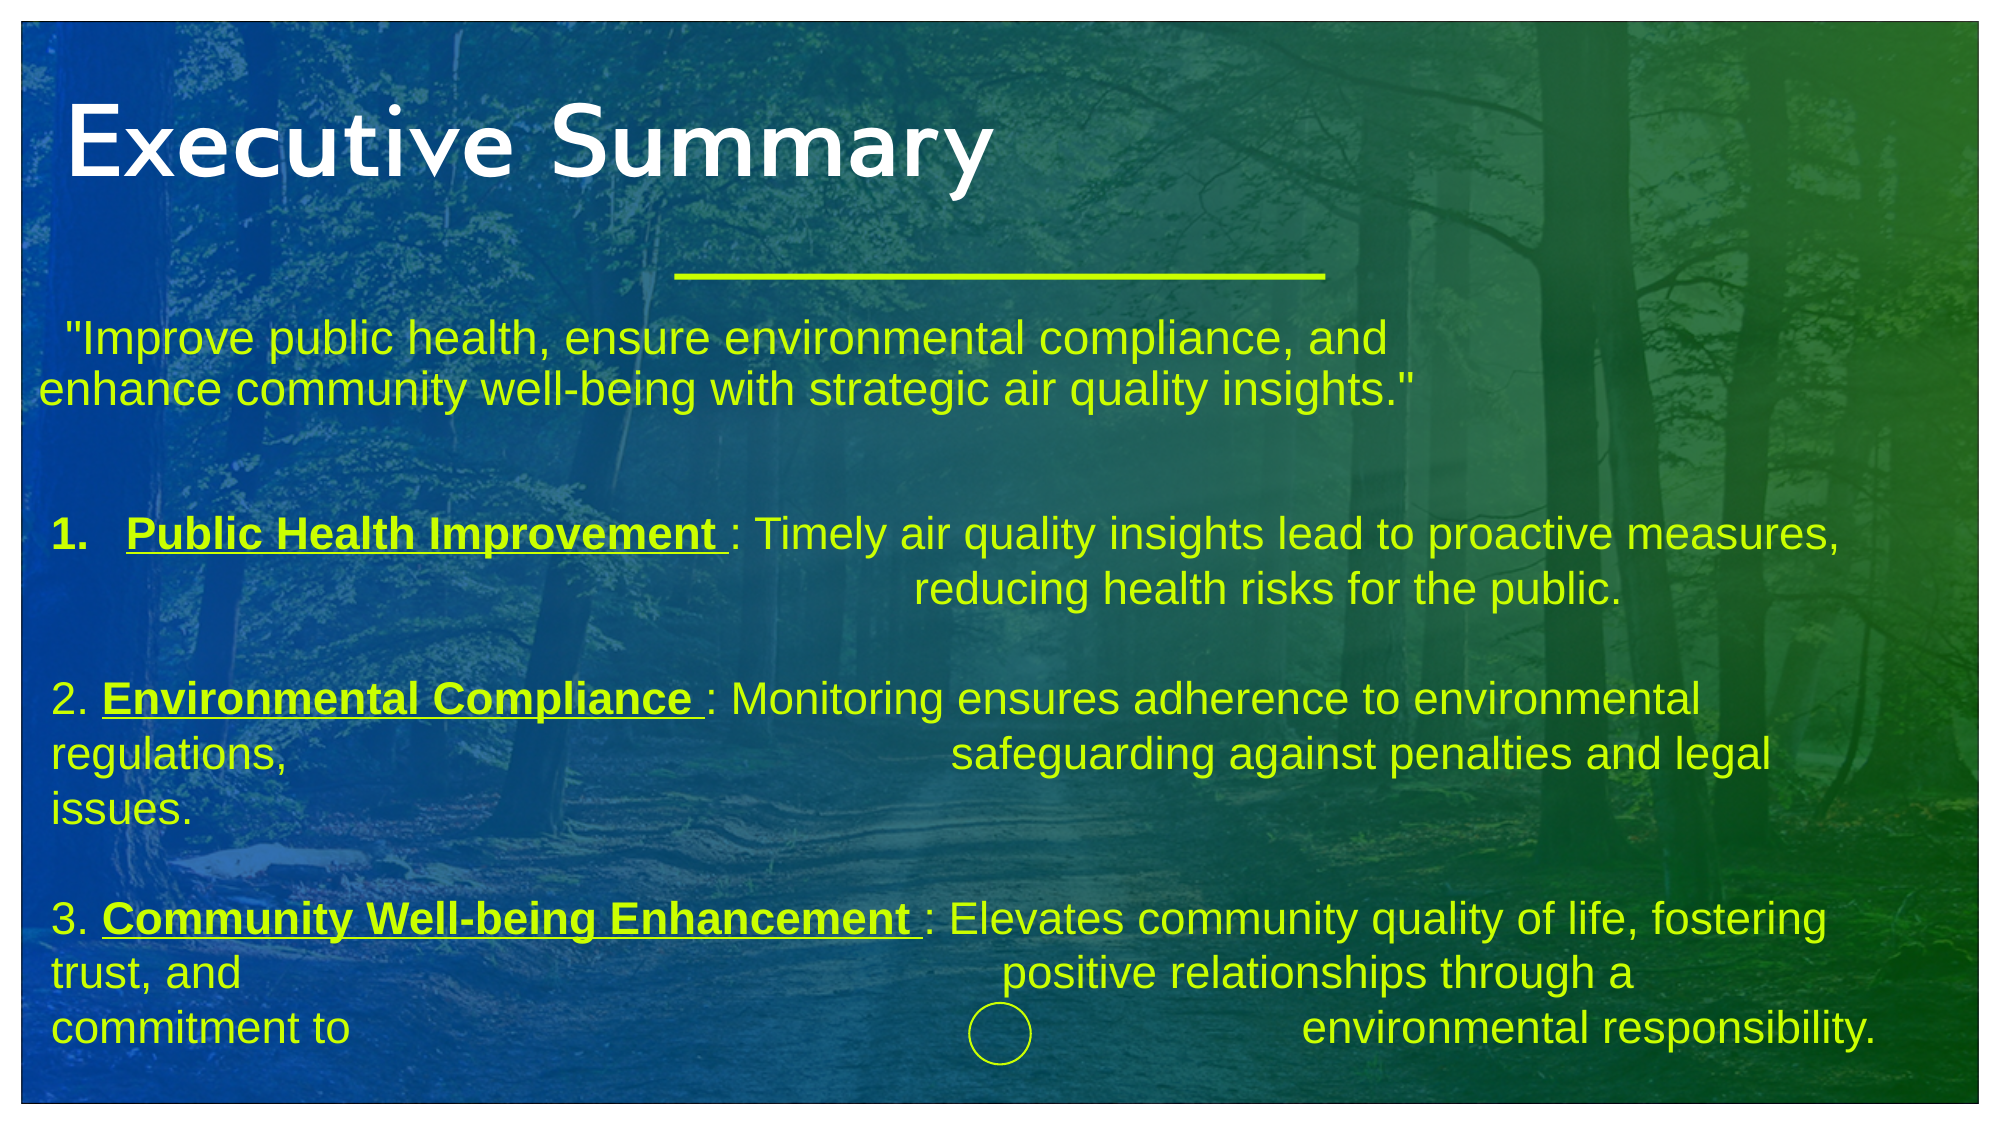

# Executive Summary
"Improve public health, ensure environmental compliance, and enhance community well-being with strategic air quality insights."
Public Health Improvement : Timely air quality insights lead to proactive measures,            					   reducing health risks for the public.

2. Environmental Compliance : Monitoring ensures adherence to environmental regulations,   					safeguarding against penalties and legal issues.

3. Community Well-being Enhancement : Elevates community quality of life, fostering trust, and  					    positive relationships through a commitment to 						    environmental responsibility.